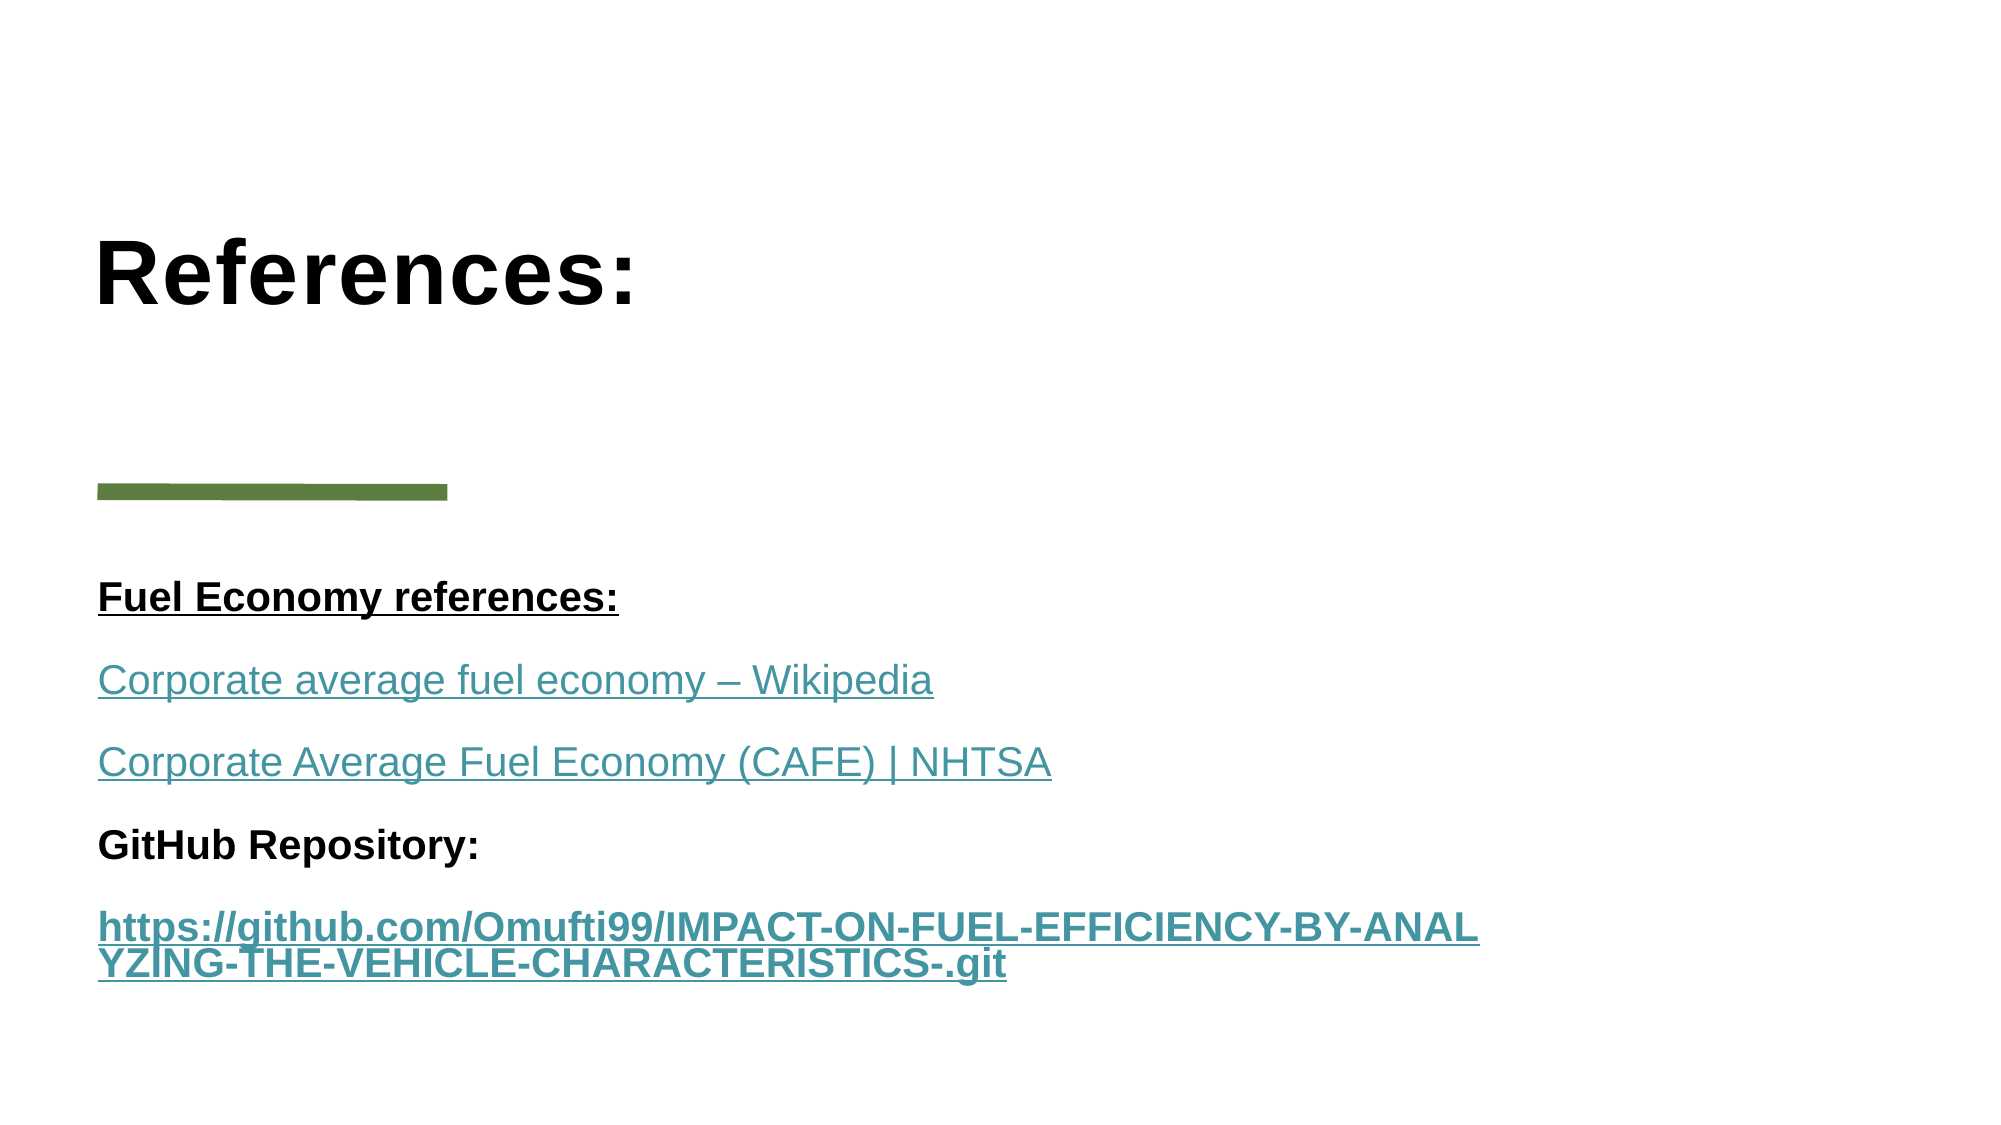

# References:
Fuel Economy references:
Corporate average fuel economy – Wikipedia
Corporate Average Fuel Economy (CAFE) | NHTSA
GitHub Repository:
https://github.com/Omufti99/IMPACT-ON-FUEL-EFFICIENCY-BY-ANALYZING-THE-VEHICLE-CHARACTERISTICS-.git